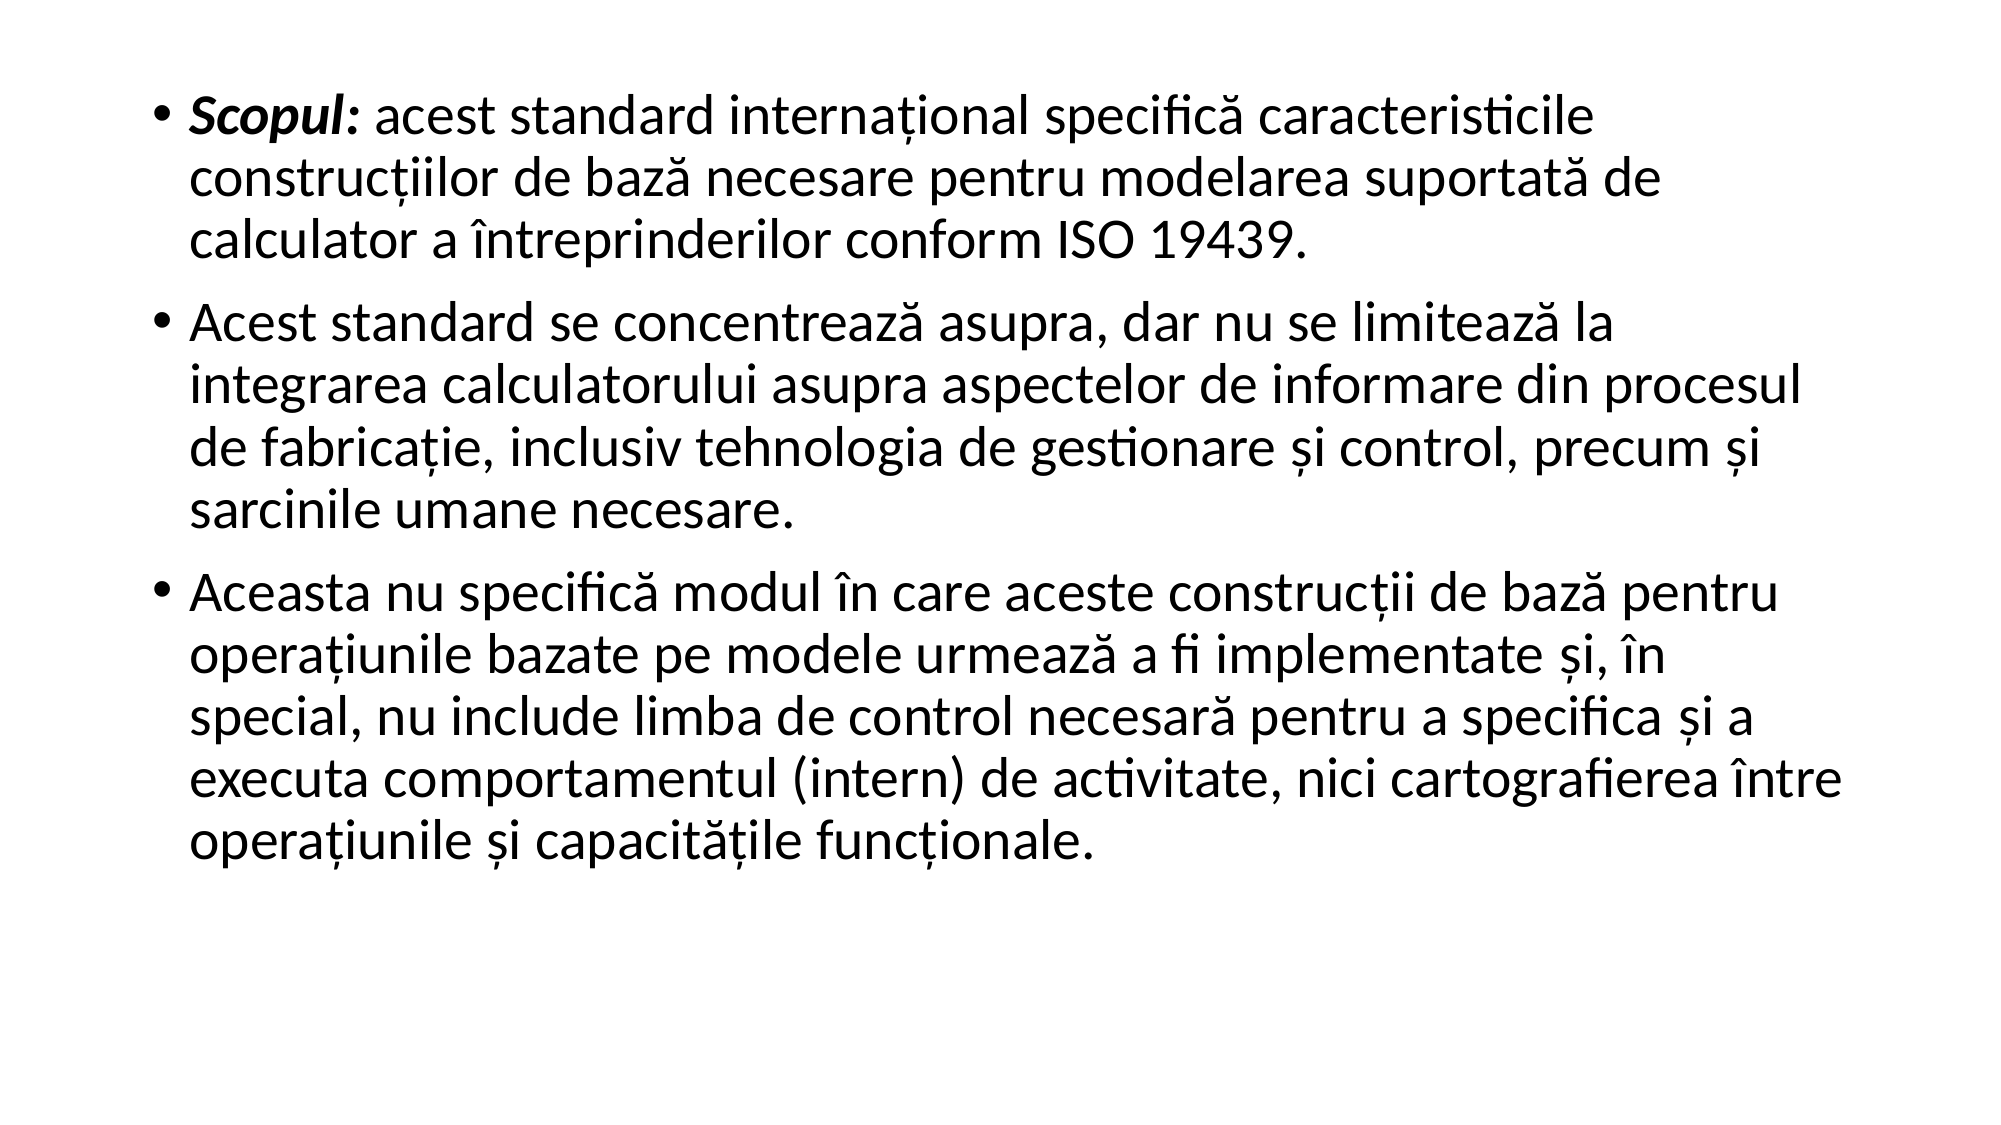

Scopul: acest standard internaţional specifică caracteristicile construcţiilor de bază necesare pentru modelarea suportată de calculator a întreprinderilor conform ISO 19439.
Acest standard se concentrează asupra, dar nu se limitează la integrarea calculatorului asupra aspectelor de informare din procesul de fabricaţie, inclusiv tehnologia de gestionare şi control, precum şi sarcinile umane necesare.
Aceasta nu specifică modul în care aceste construcţii de bază pentru operaţiunile bazate pe modele urmează a fi implementate şi, în special, nu include limba de control necesară pentru a specifica şi a executa comportamentul (intern) de activitate, nici cartografierea între operaţiunile şi capacităţile funcţionale.